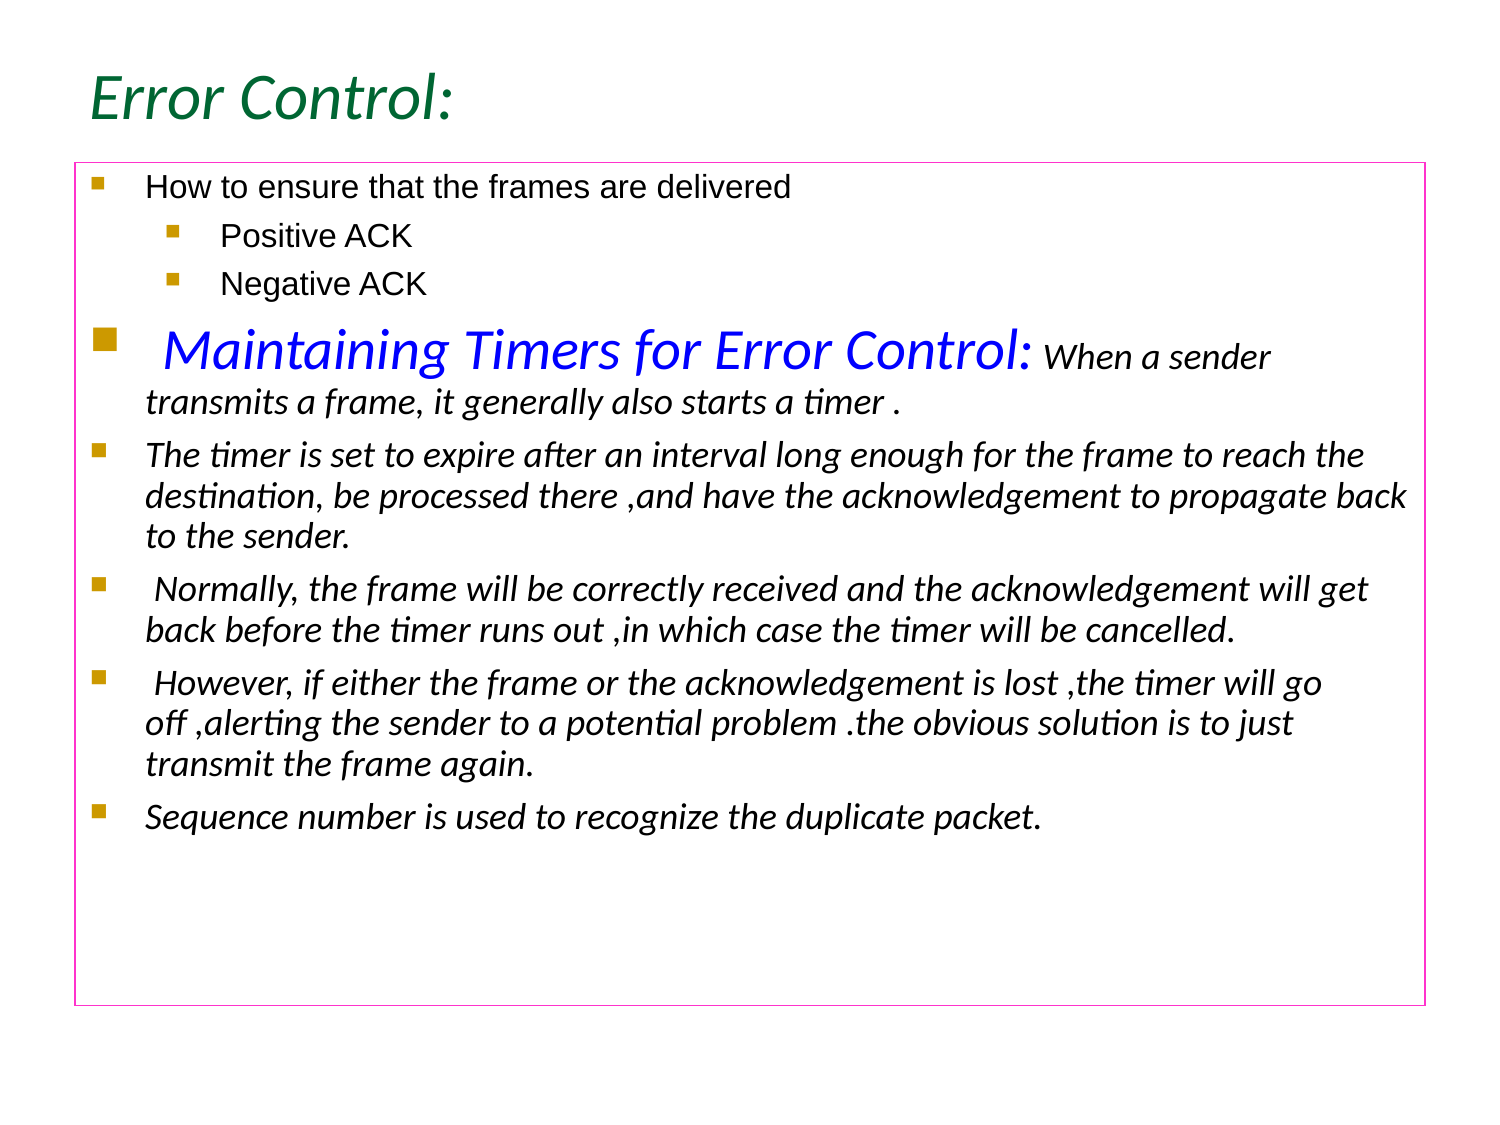

Error Control:
How to ensure that the frames are delivered
Positive ACK
Negative ACK
 Maintaining Timers for Error Control: When a sender transmits a frame, it generally also starts a timer .
The timer is set to expire after an interval long enough for the frame to reach the destination, be processed there ,and have the acknowledgement to propagate back to the sender.
 Normally, the frame will be correctly received and the acknowledgement will get back before the timer runs out ,in which case the timer will be cancelled.
 However, if either the frame or the acknowledgement is lost ,the timer will go off ,alerting the sender to a potential problem .the obvious solution is to just transmit the frame again.
Sequence number is used to recognize the duplicate packet.